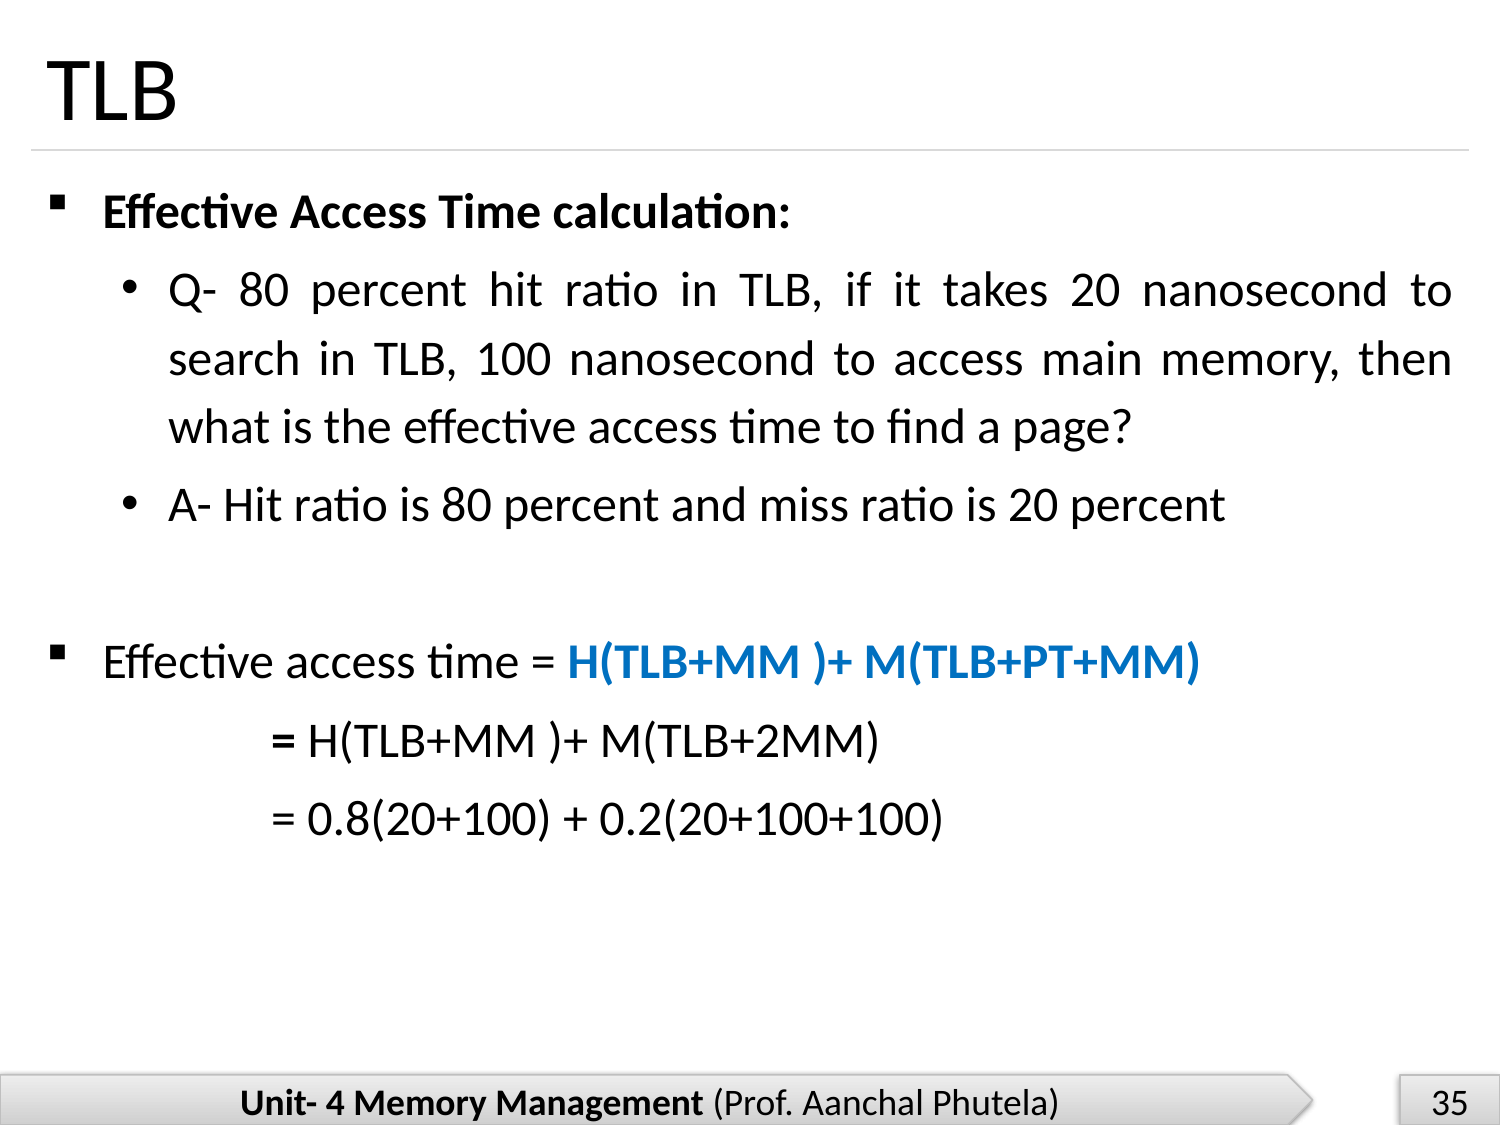

# TLB
Effective Access Time calculation:
Q- 80 percent hit ratio in TLB, if it takes 20 nanosecond to search in TLB, 100 nanosecond to access main memory, then what is the effective access time to find a page?
A- Hit ratio is 80 percent and miss ratio is 20 percent

Effective access time = H(TLB+MM )+ M(TLB+PT+MM)
	= H(TLB+MM )+ M(TLB+2MM)
	= 0.8(20+100) + 0.2(20+100+100)